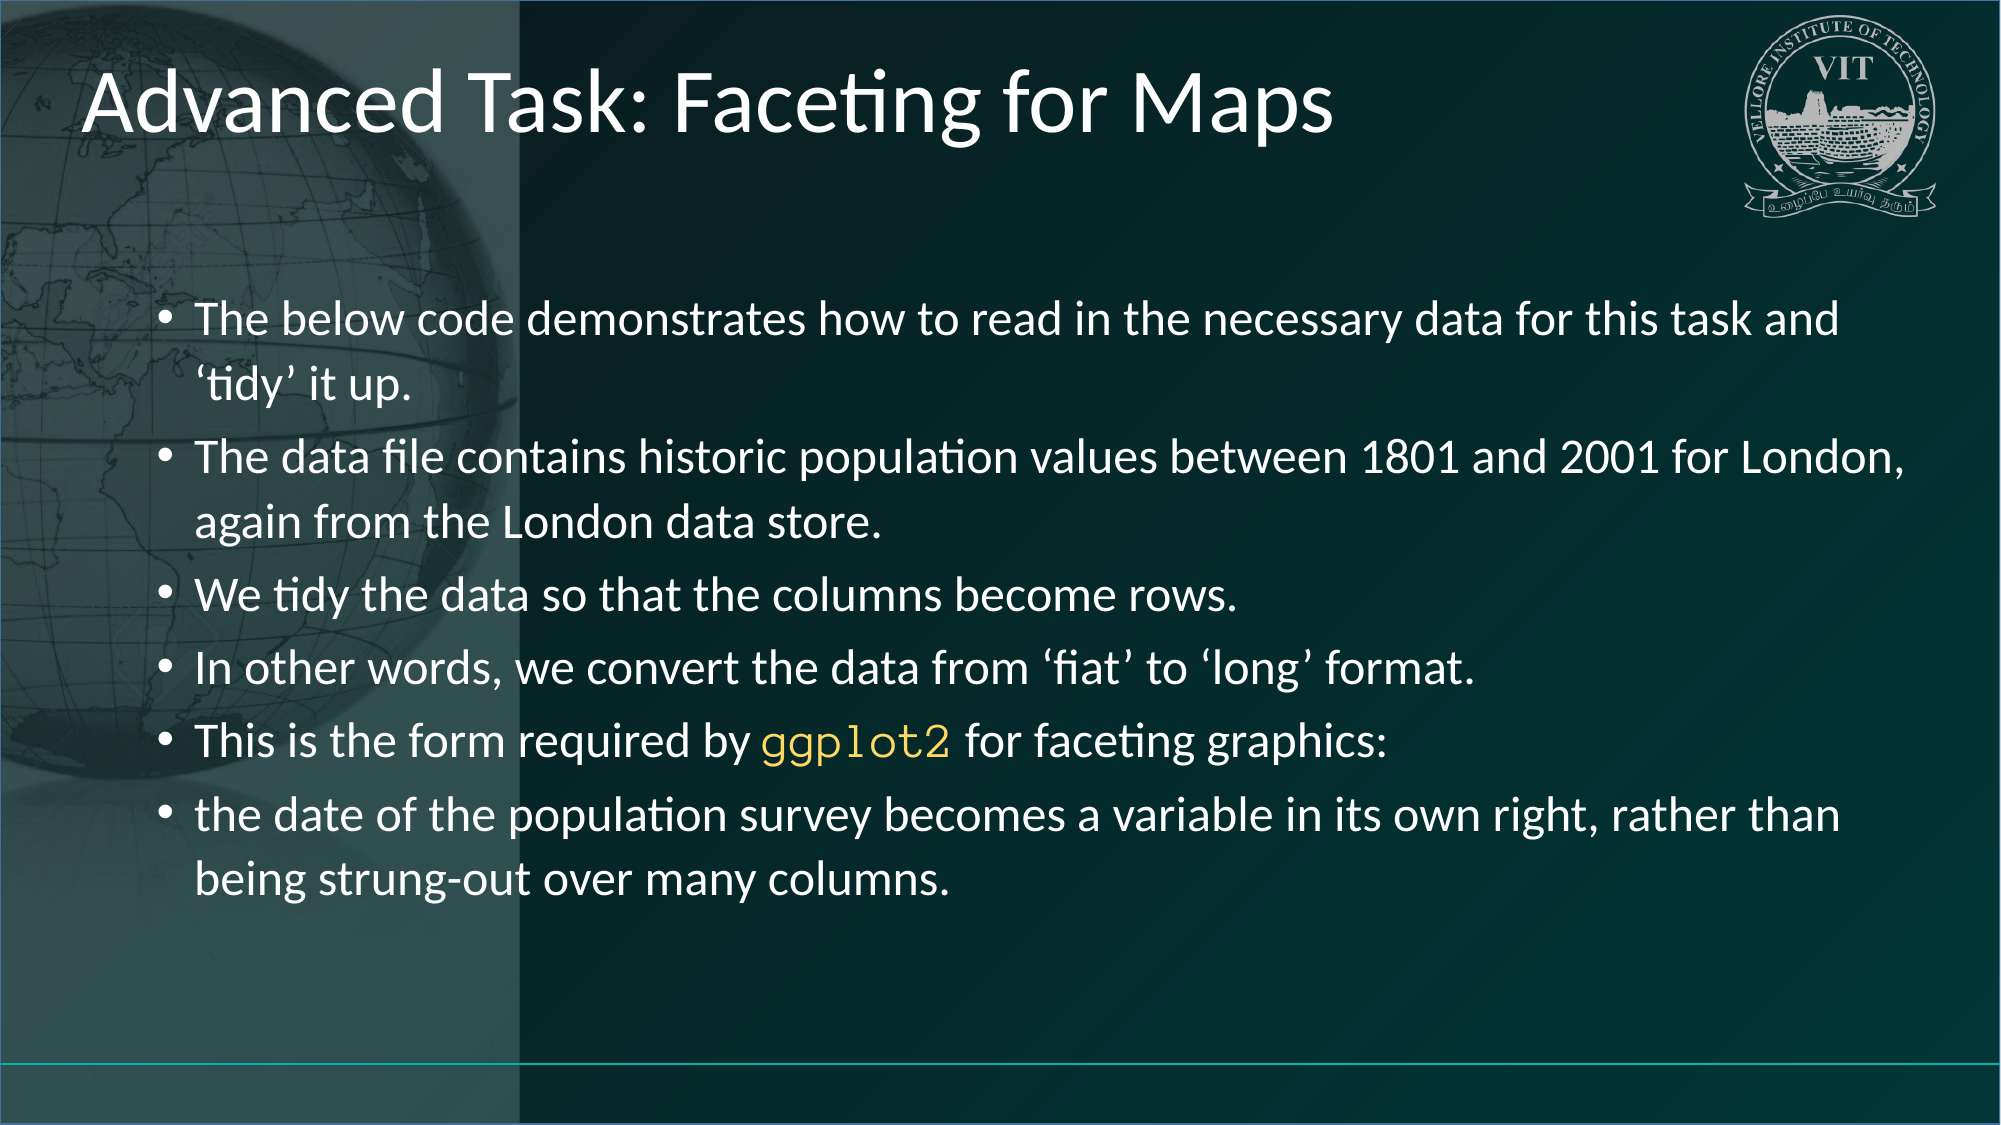

# Advanced Task: Faceting for Maps
The below code demonstrates how to read in the necessary data for this task and ‘tidy’ it up.
The data file contains historic population values between 1801 and 2001 for London, again from the London data store.
We tidy the data so that the columns become rows.
In other words, we convert the data from ‘fiat’ to ‘long’ format.
This is the form required by ggplot2 for faceting graphics:
the date of the population survey becomes a variable in its own right, rather than being strung-out over many columns.